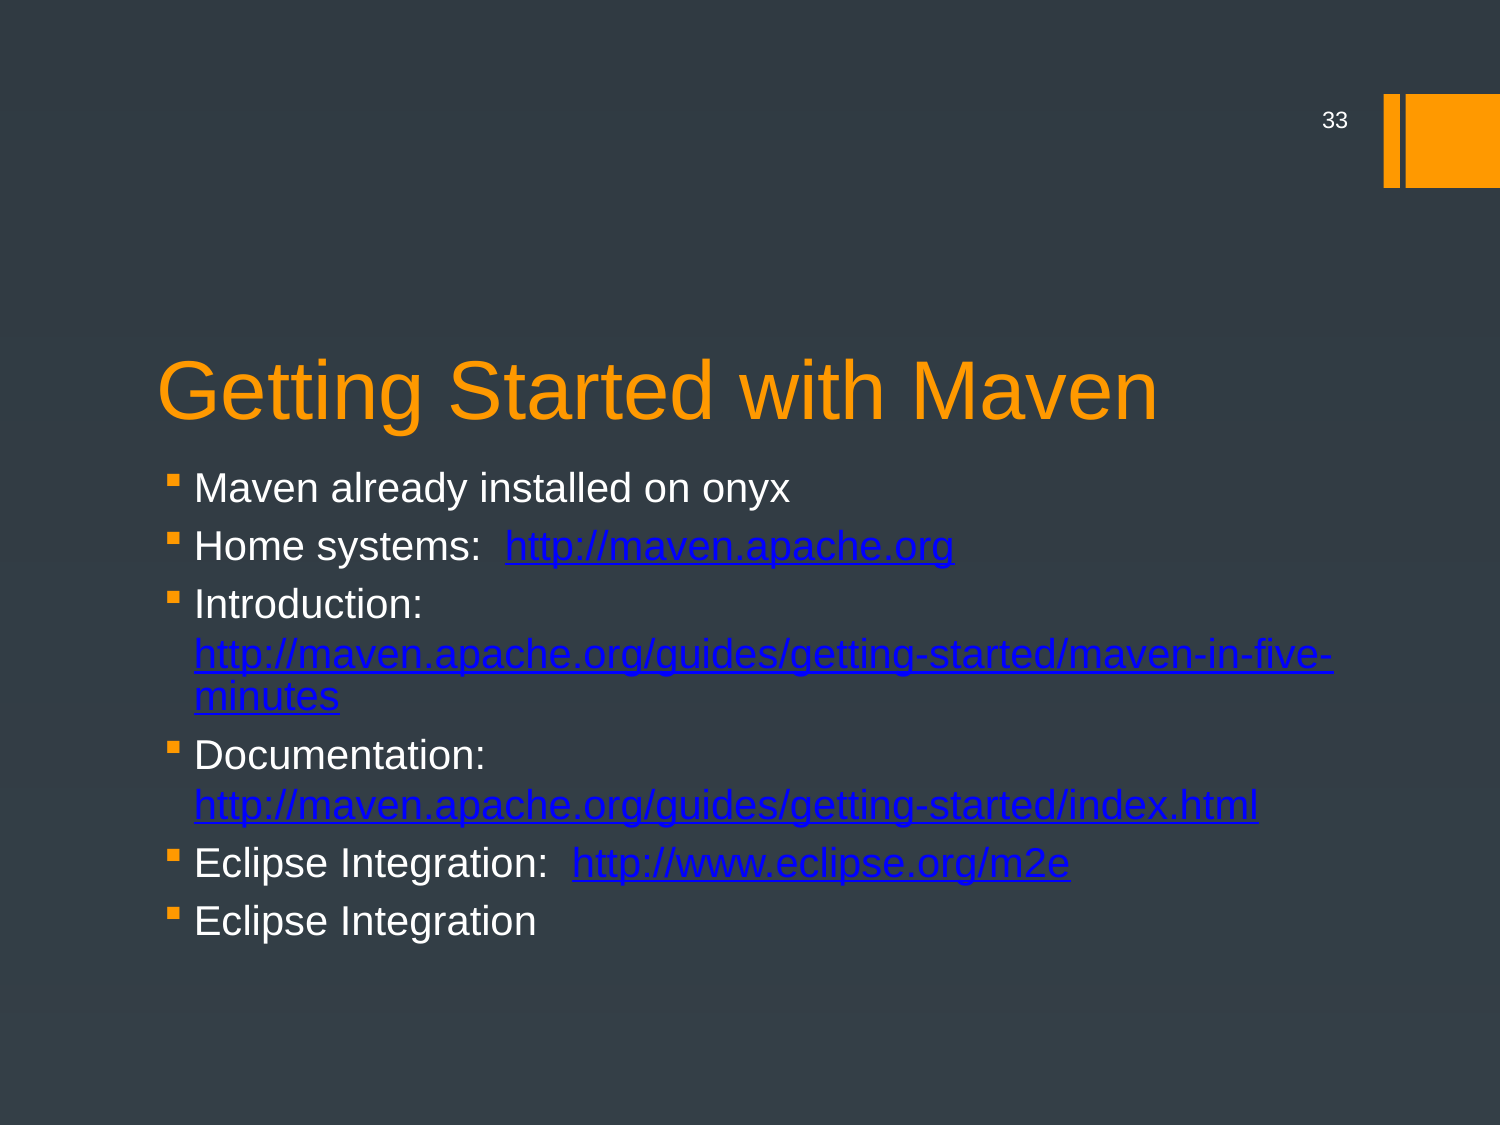

33
# Getting Started with Maven
Maven already installed on onyx
Home systems:  http://maven.apache.org
Introduction:  http://maven.apache.org/guides/getting-started/maven-in-five-minutes
Documentation:  http://maven.apache.org/guides/getting-started/index.html
Eclipse Integration:  http://www.eclipse.org/m2e
Eclipse Integration